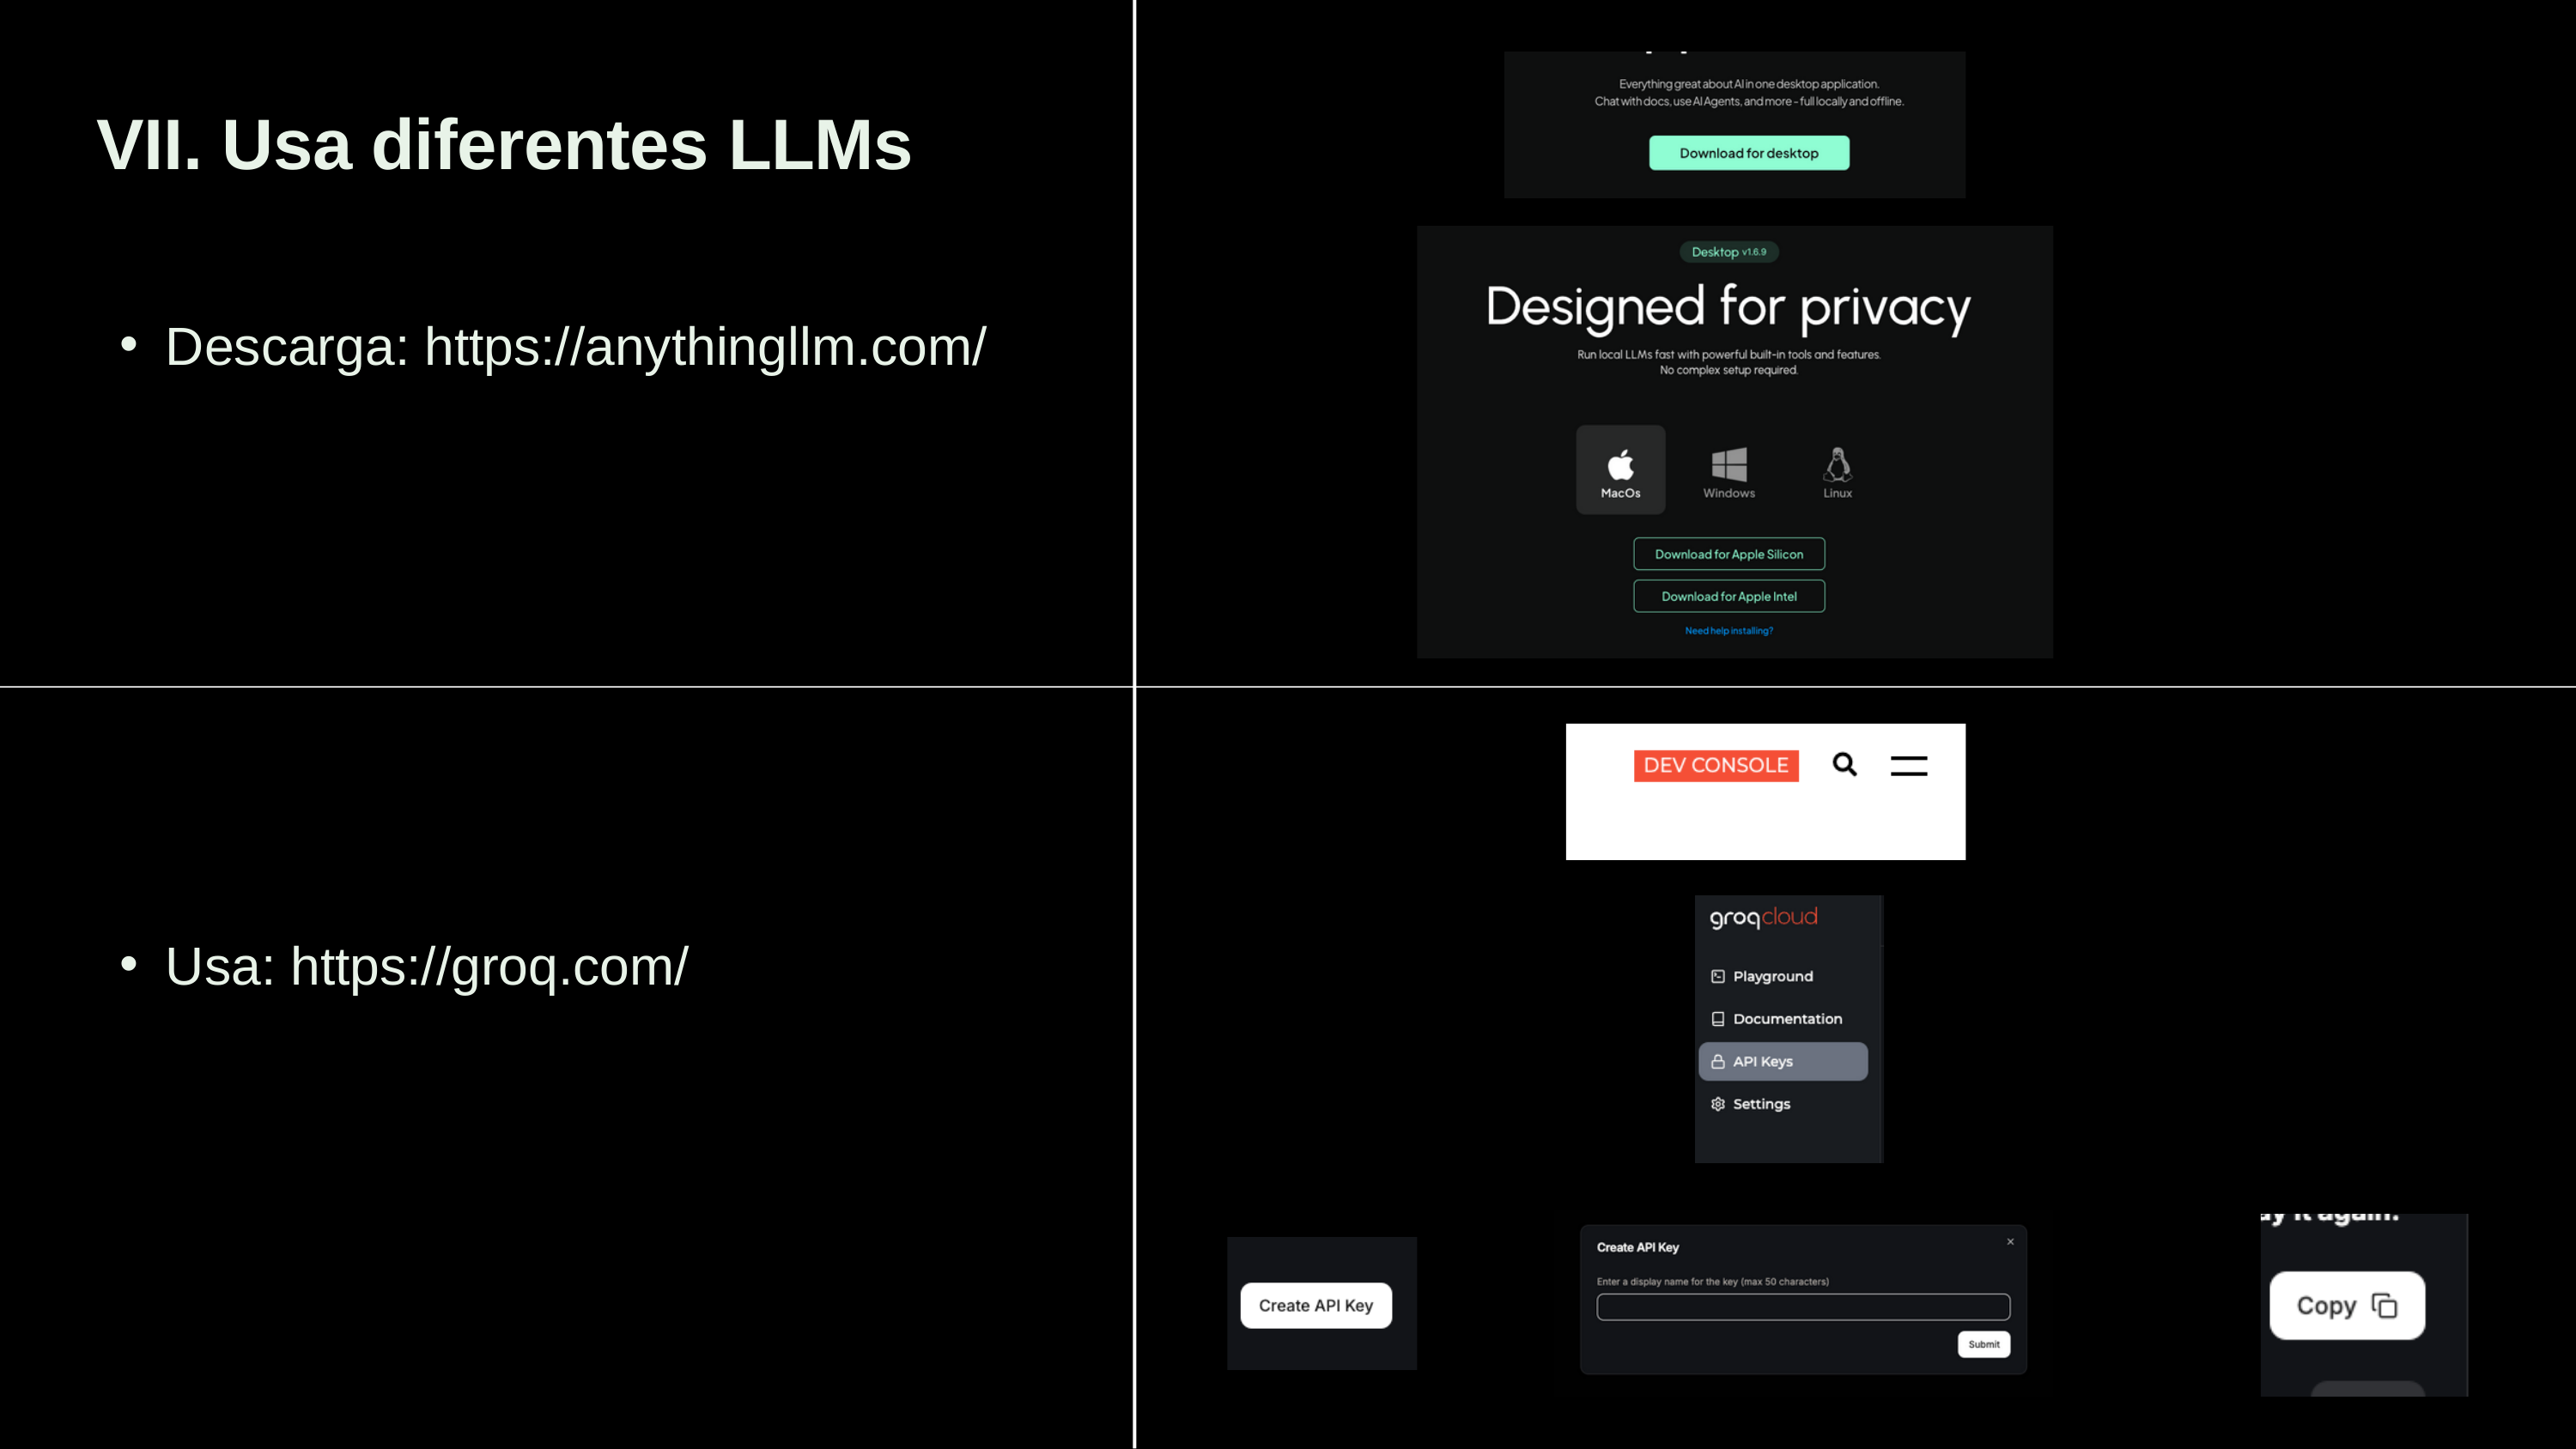

VII. Usa diferentes LLMs

Descarga: https://anythingllm.com/

Usa: https://groq.com/